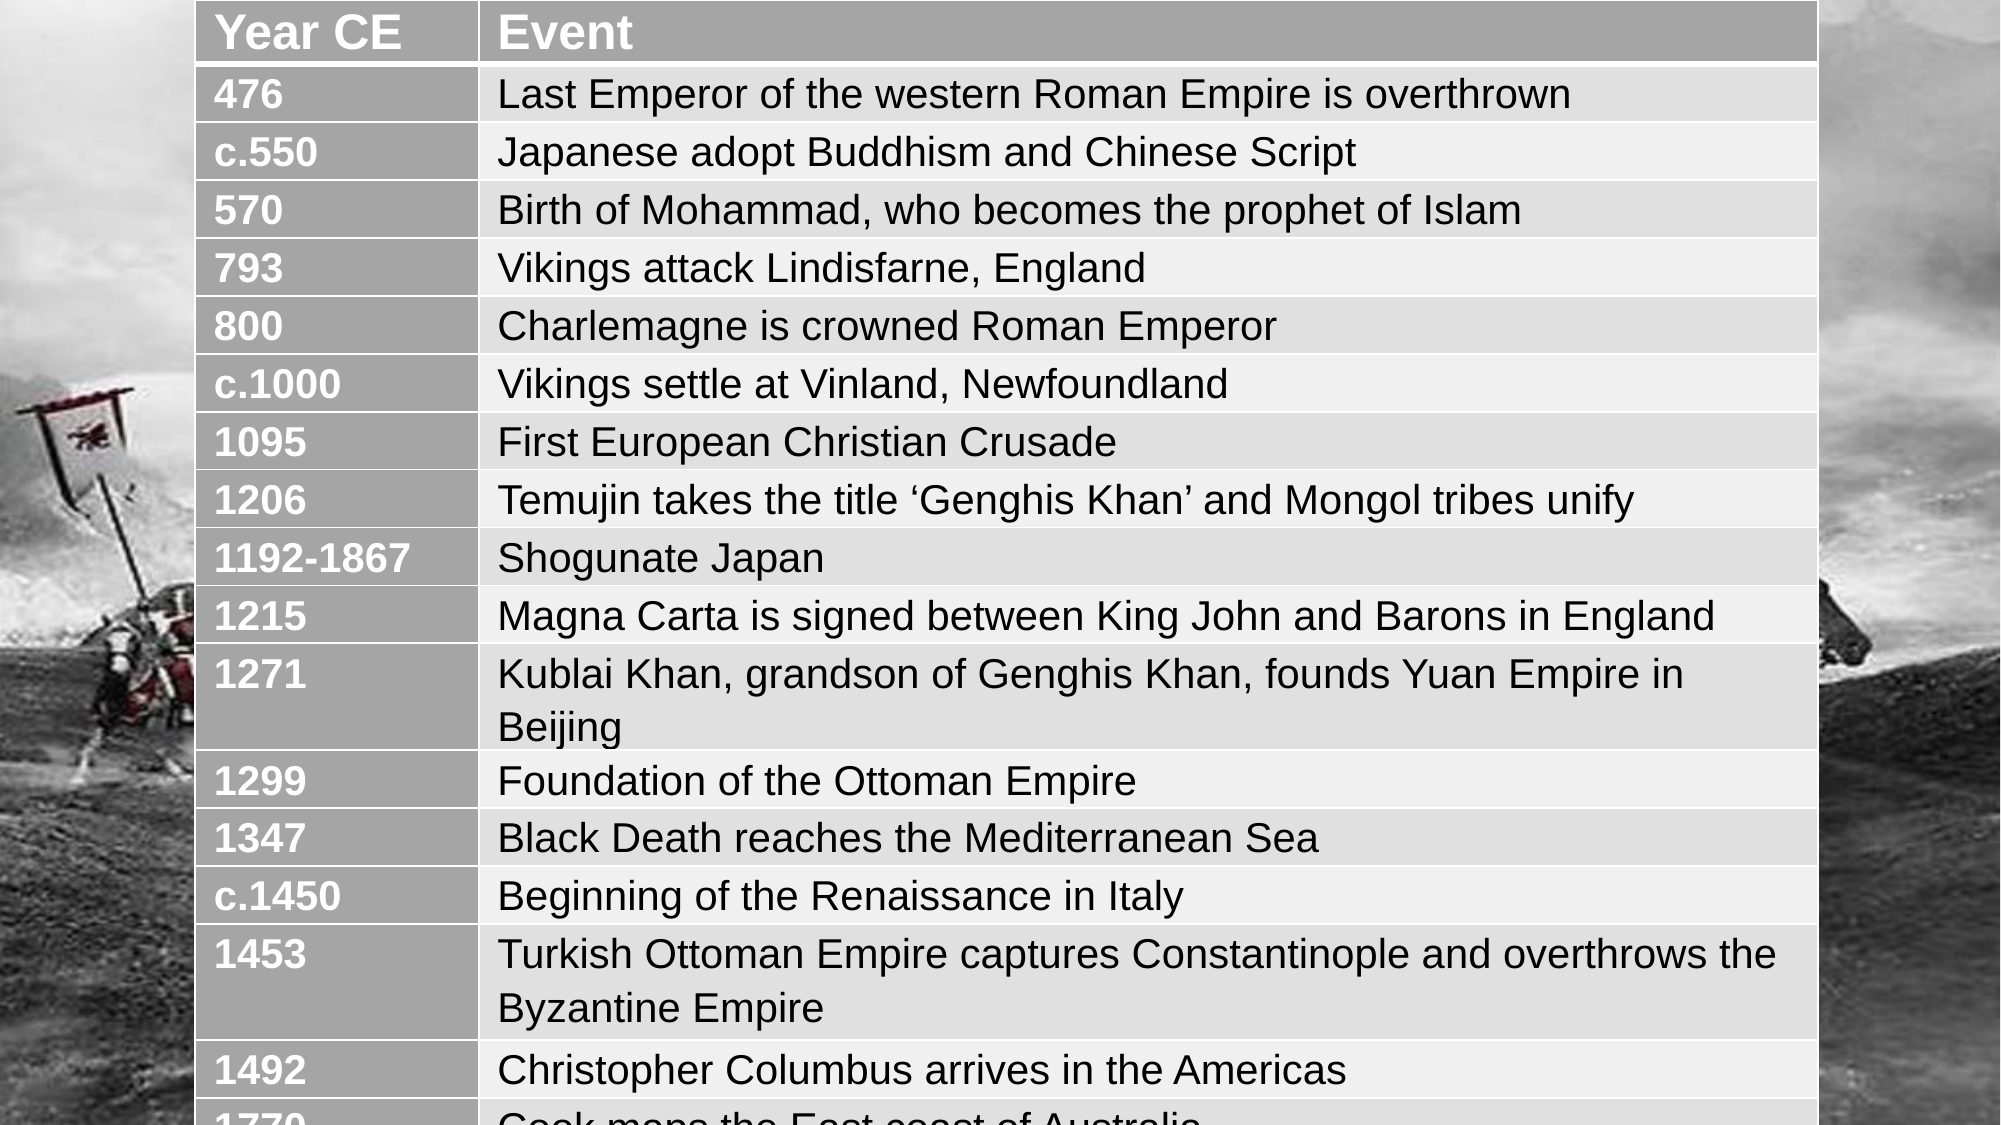

| Year CE | Event |
| --- | --- |
| 476 | Last Emperor of the western Roman Empire is overthrown |
| c.550 | Japanese adopt Buddhism and Chinese Script |
| 570 | Birth of Mohammad, who becomes the prophet of Islam |
| 793 | Vikings attack Lindisfarne, England |
| 800 | Charlemagne is crowned Roman Emperor |
| c.1000 | Vikings settle at Vinland, Newfoundland |
| 1095 | First European Christian Crusade |
| 1206 | Temujin takes the title ‘Genghis Khan’ and Mongol tribes unify |
| 1192-1867 | Shogunate Japan |
| 1215 | Magna Carta is signed between King John and Barons in England |
| 1271 | Kublai Khan, grandson of Genghis Khan, founds Yuan Empire in Beijing |
| 1299 | Foundation of the Ottoman Empire |
| 1347 | Black Death reaches the Mediterranean Sea |
| c.1450 | Beginning of the Renaissance in Italy |
| 1453 | Turkish Ottoman Empire captures Constantinople and overthrows the Byzantine Empire |
| 1492 | Christopher Columbus arrives in the Americas |
| 1770 | Cook maps the East coast of Australia |